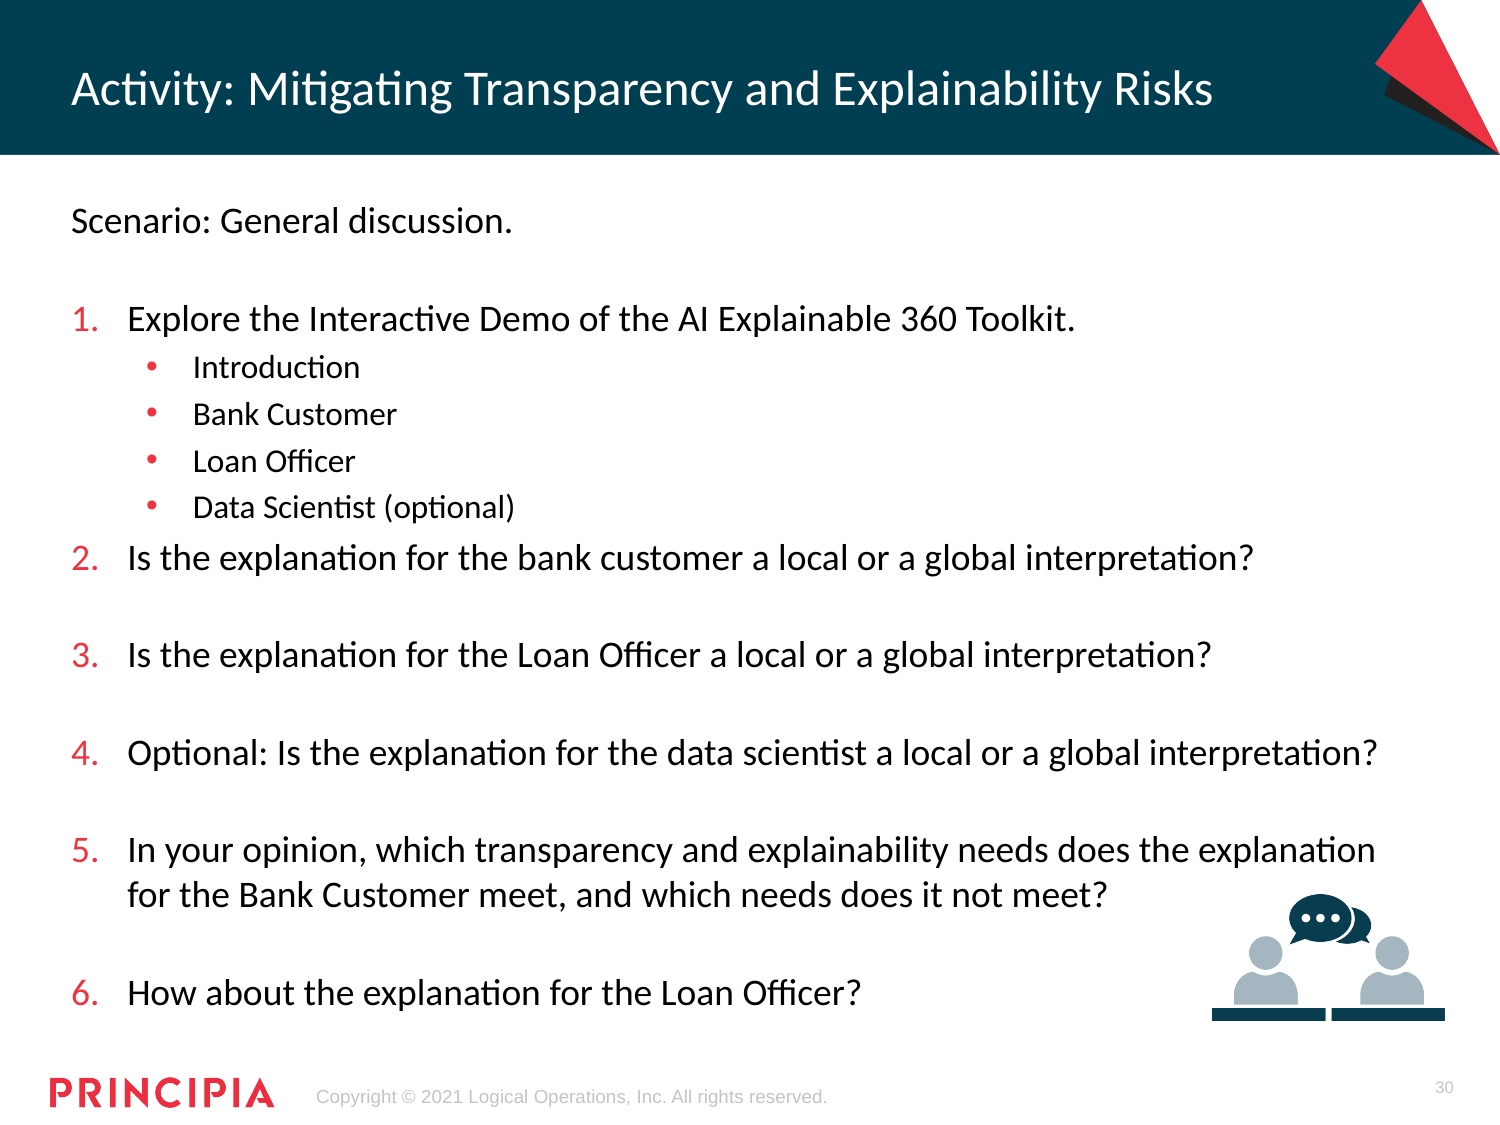

# Activity: Mitigating Transparency and Explainability Risks
Scenario: General discussion.
Explore the Interactive Demo of the AI Explainable 360 Toolkit.
Introduction
Bank Customer
Loan Officer
Data Scientist (optional)
Is the explanation for the bank customer a local or a global interpretation?
Is the explanation for the Loan Officer a local or a global interpretation?
Optional: Is the explanation for the data scientist a local or a global interpretation?
In your opinion, which transparency and explainability needs does the explanation for the Bank Customer meet, and which needs does it not meet?
How about the explanation for the Loan Officer?

30